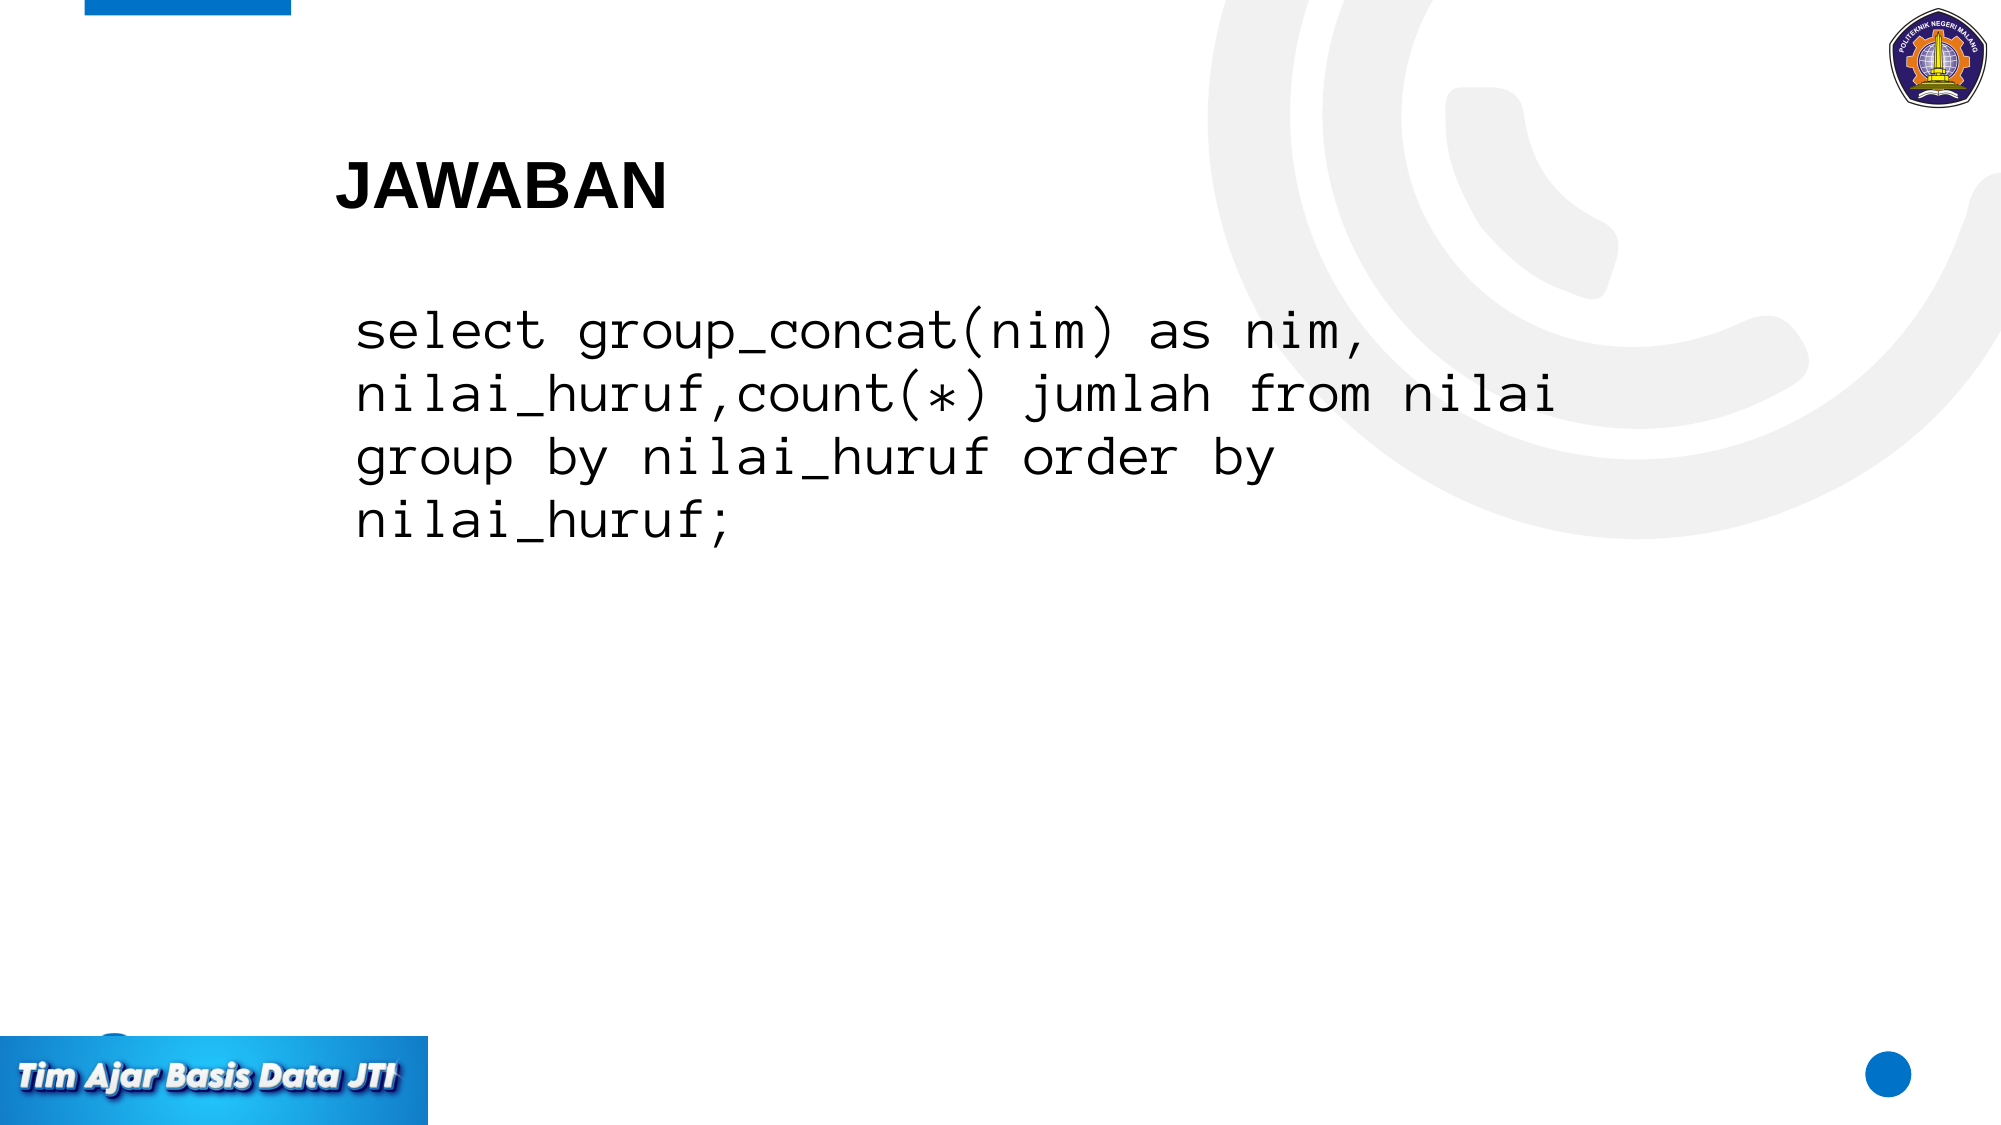

# JAWABAN
select group_concat(nim) as nim, nilai_huruf,count(*) jumlah from nilai group by nilai_huruf order by nilai_huruf;